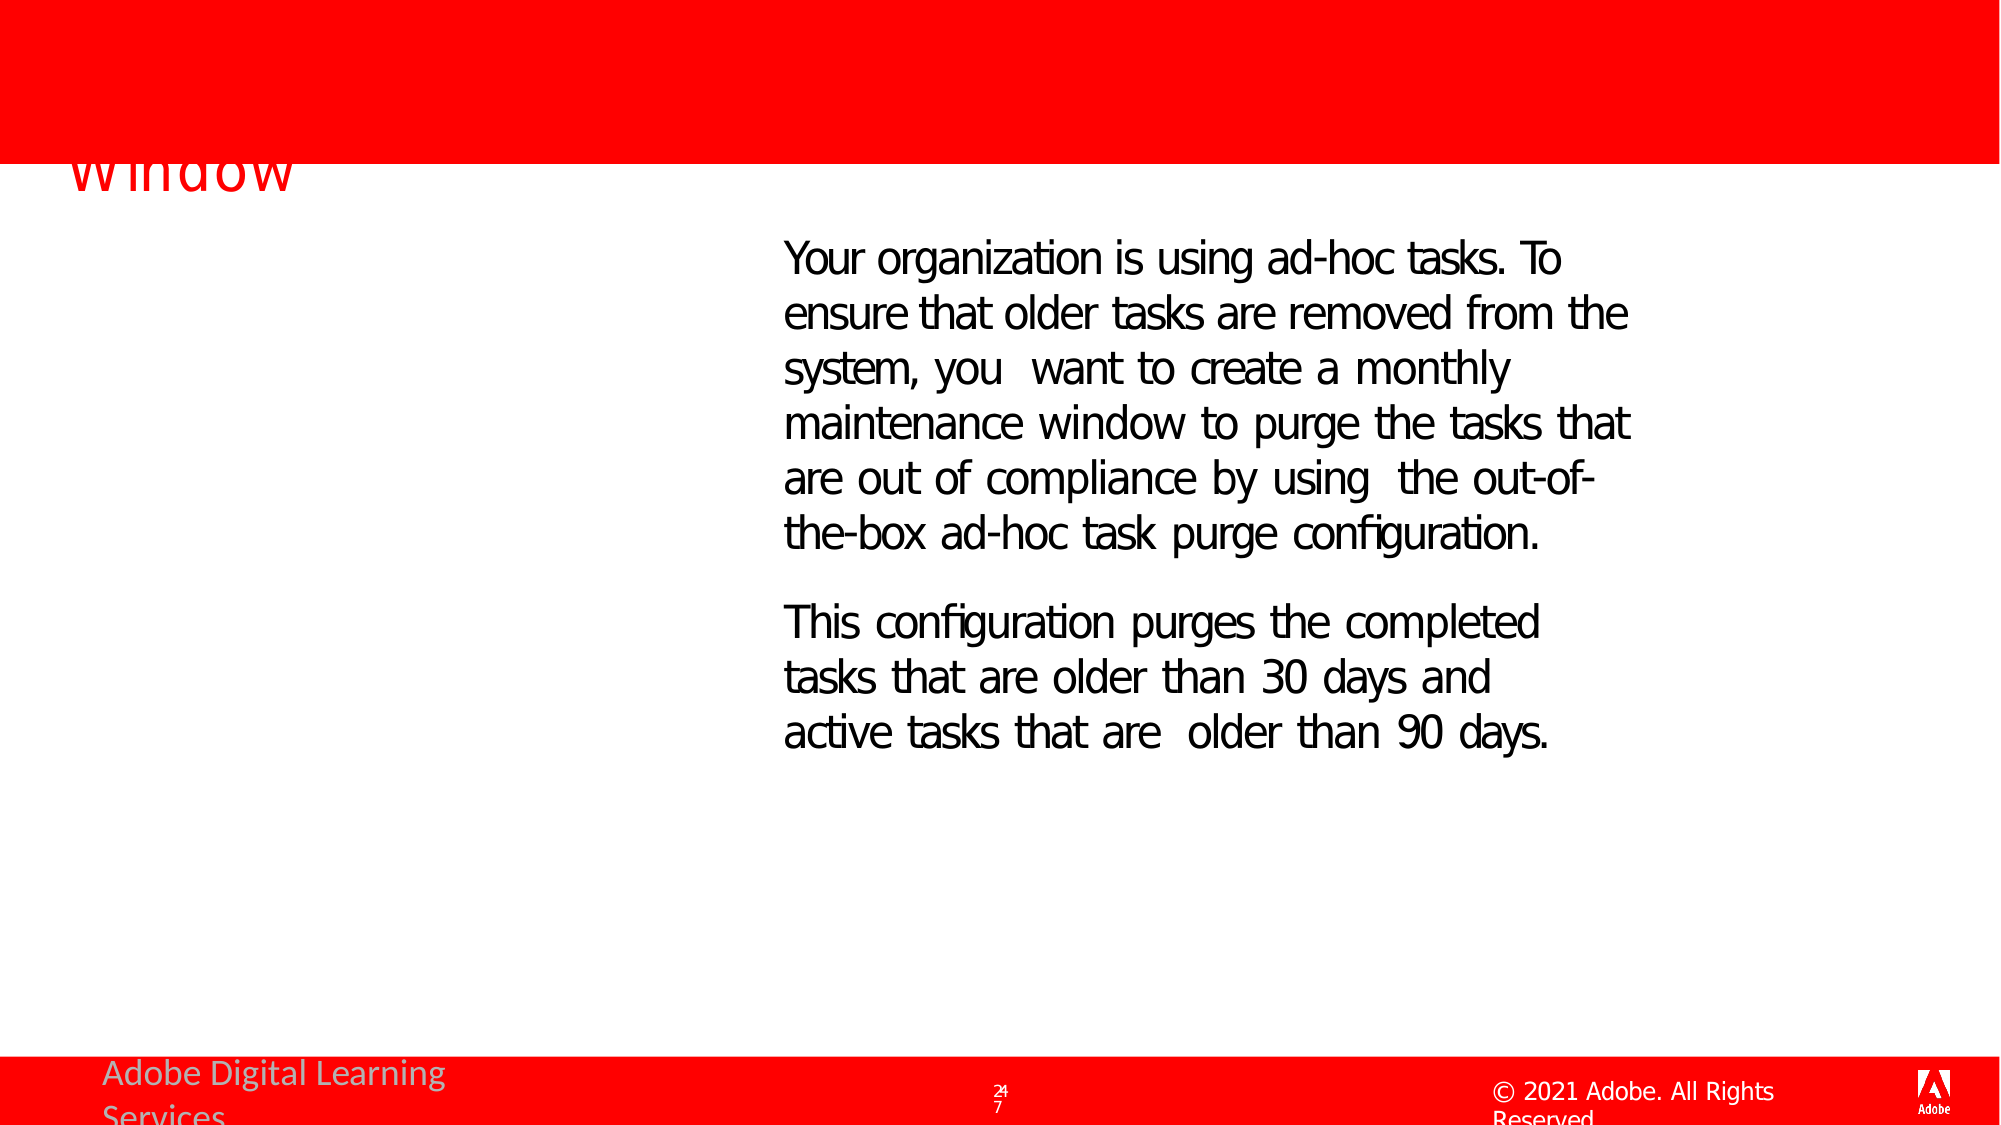

# Exercise 3: Create a Monthly Window
Your organization is using ad-hoc tasks. To ensure that older tasks are removed from the system, you  want to create a monthly maintenance window to purge the tasks that are out of compliance by using  the out-of-the-box ad-hoc task purge configuration.
This configuration purges the completed tasks that are older than 30 days and active tasks that are  older than 90 days.
Adobe Digital Learning Services
© 2021 Adobe. All Rights Reserved
247